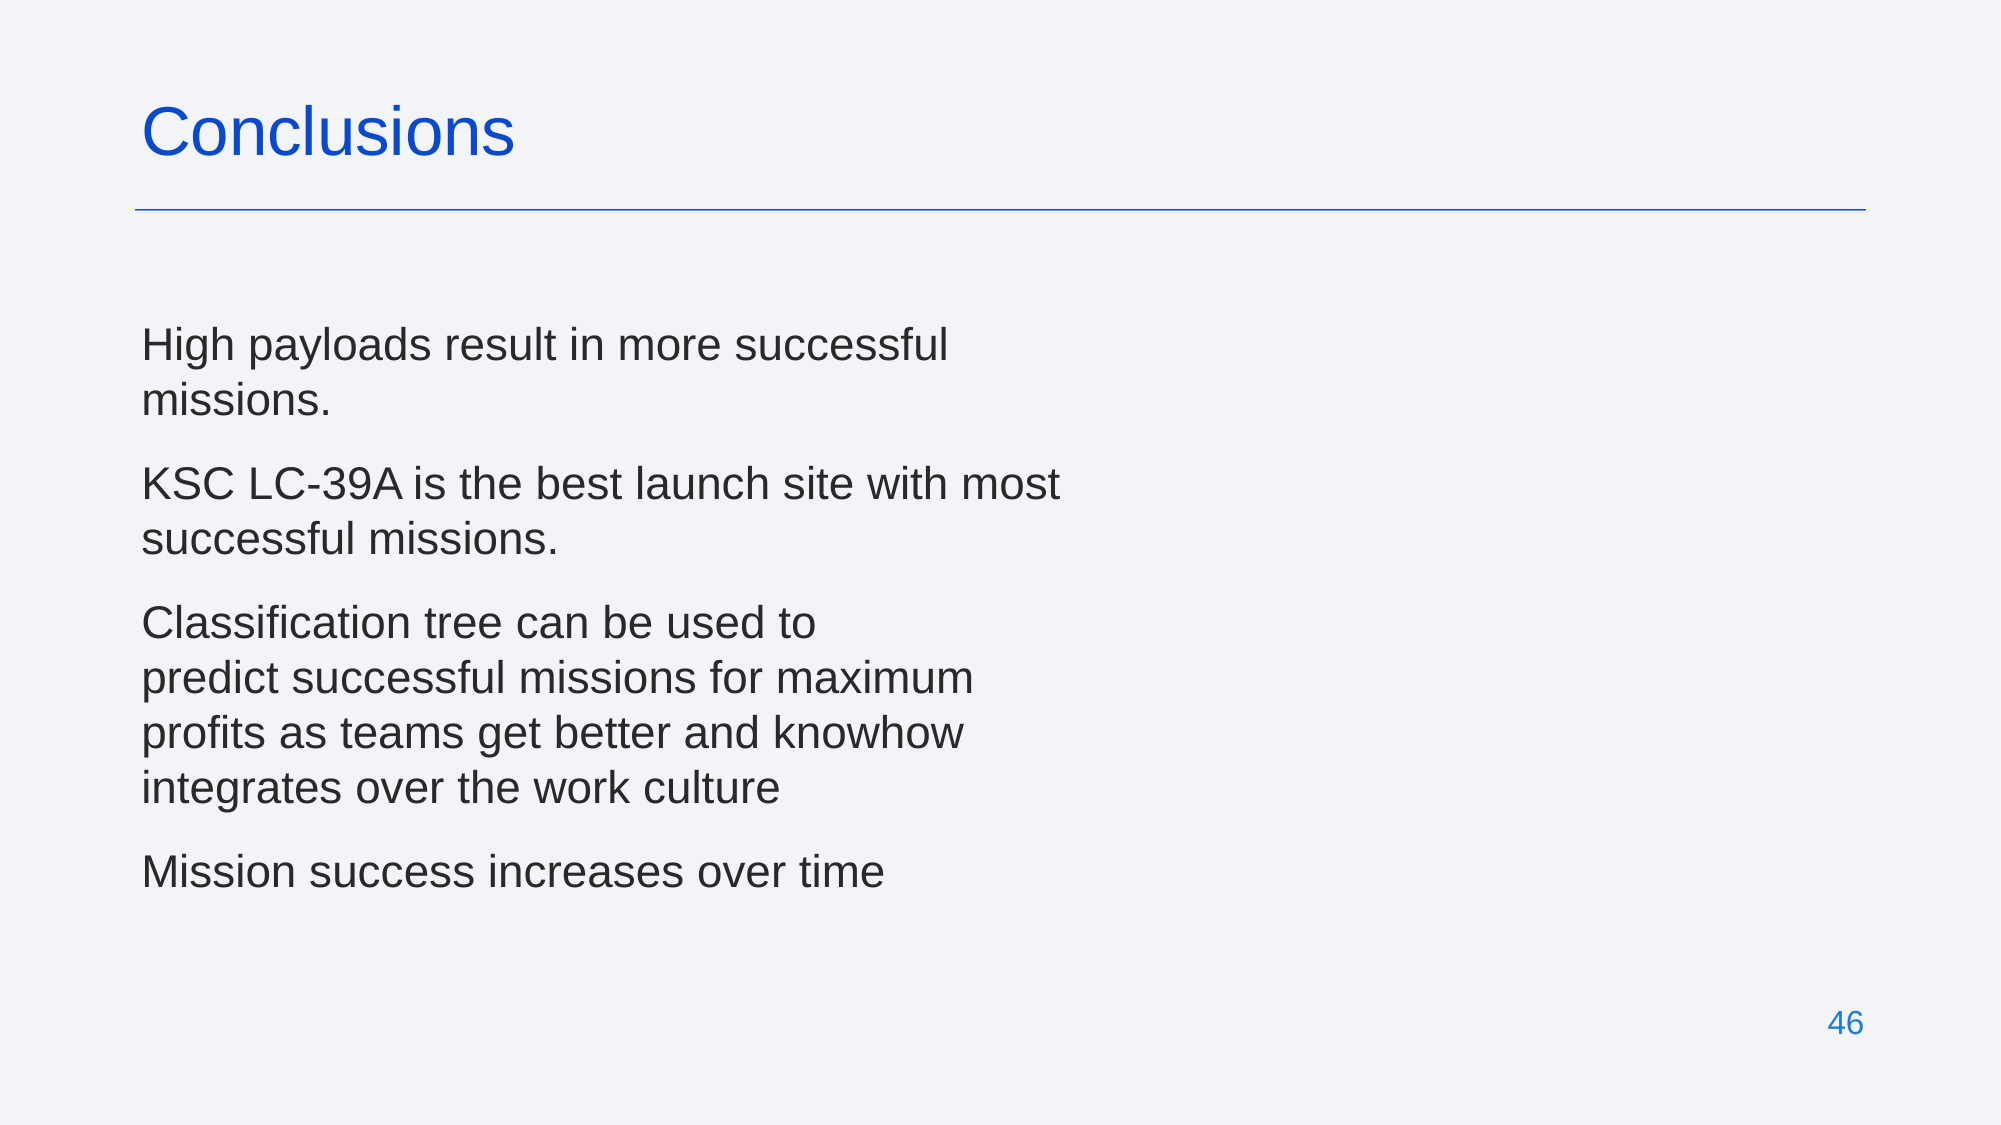

Conclusions
High payloads result in more successful missions.
KSC LC-39A is the best launch site with most successful missions.
Classification tree can be used to predict successful missions for maximum profits as teams get better and knowhow integrates over the work culture
Mission success increases over time
46